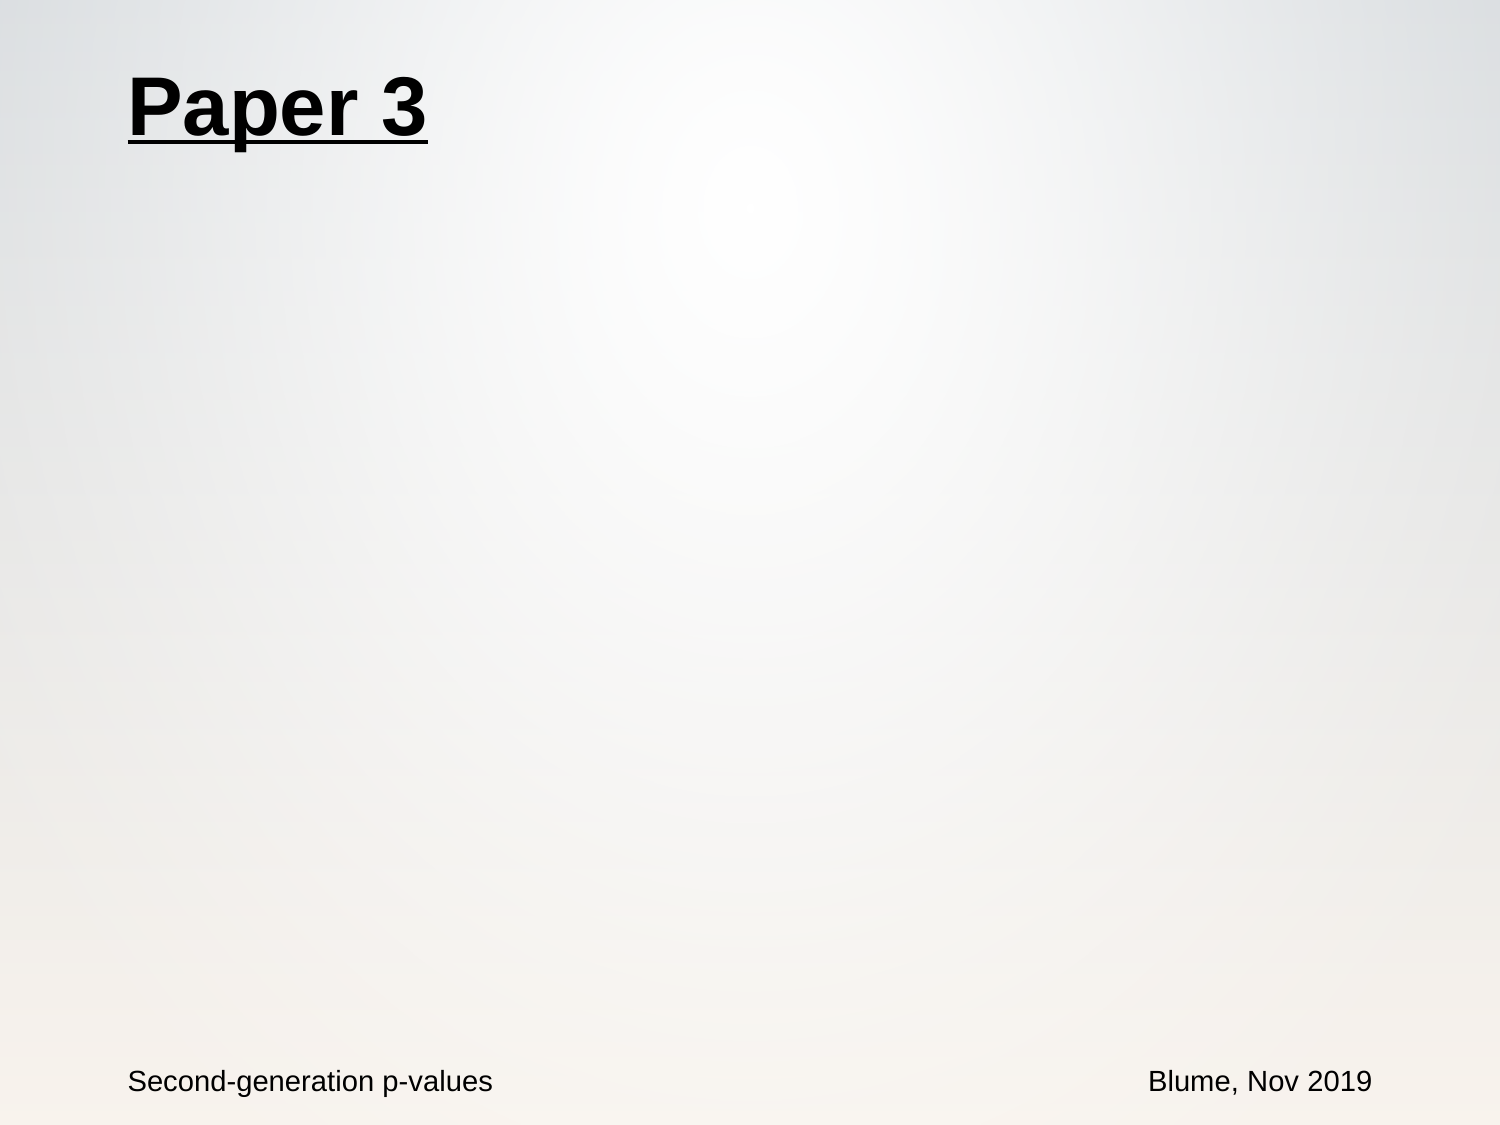

# Paper 3

Second-generation p-values
Blume, Nov 2019